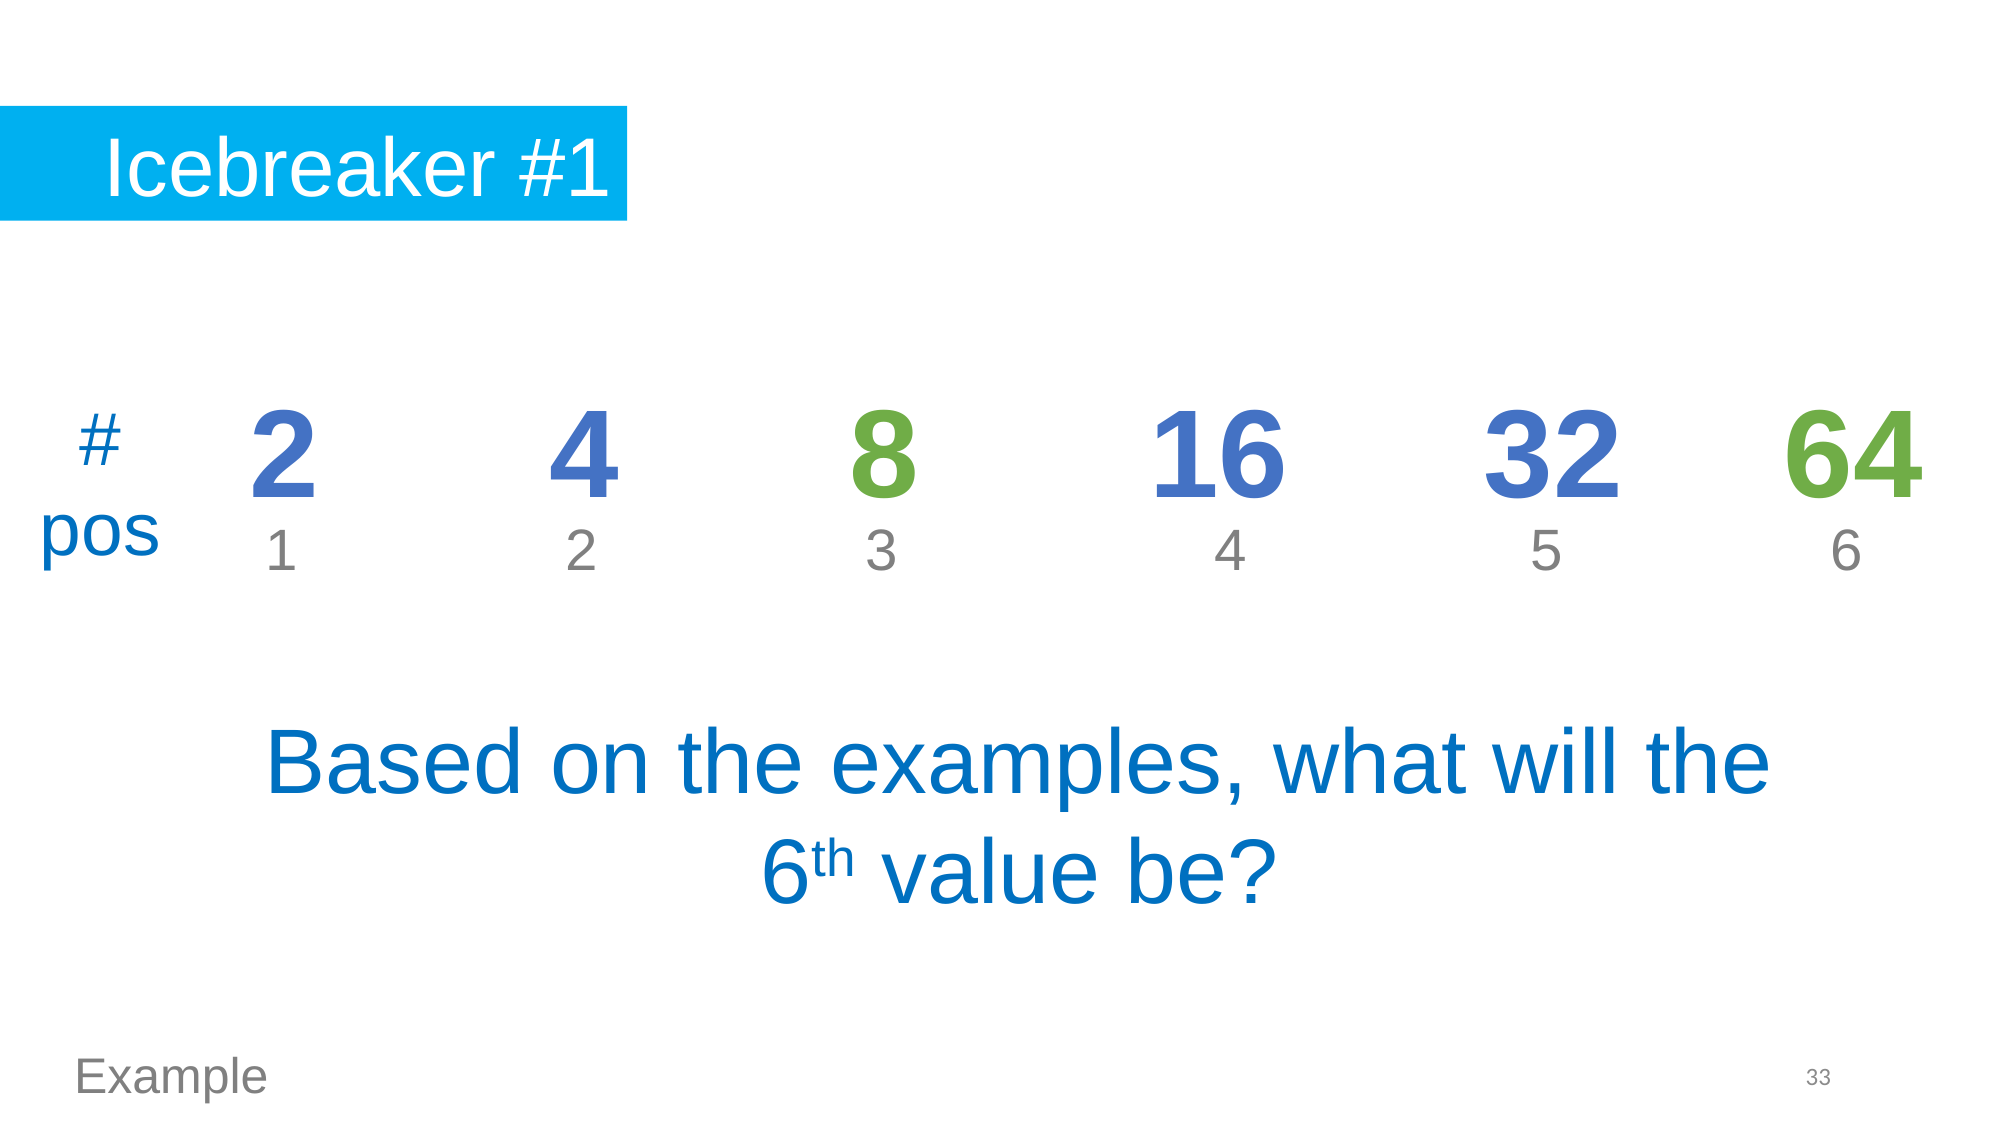

Icebreaker #1
2		4		8		16		 32	 64
 1		 2		 3		    4		     5		     6
#
pos
Based on the examples, what will the 6th value be?
Example
33